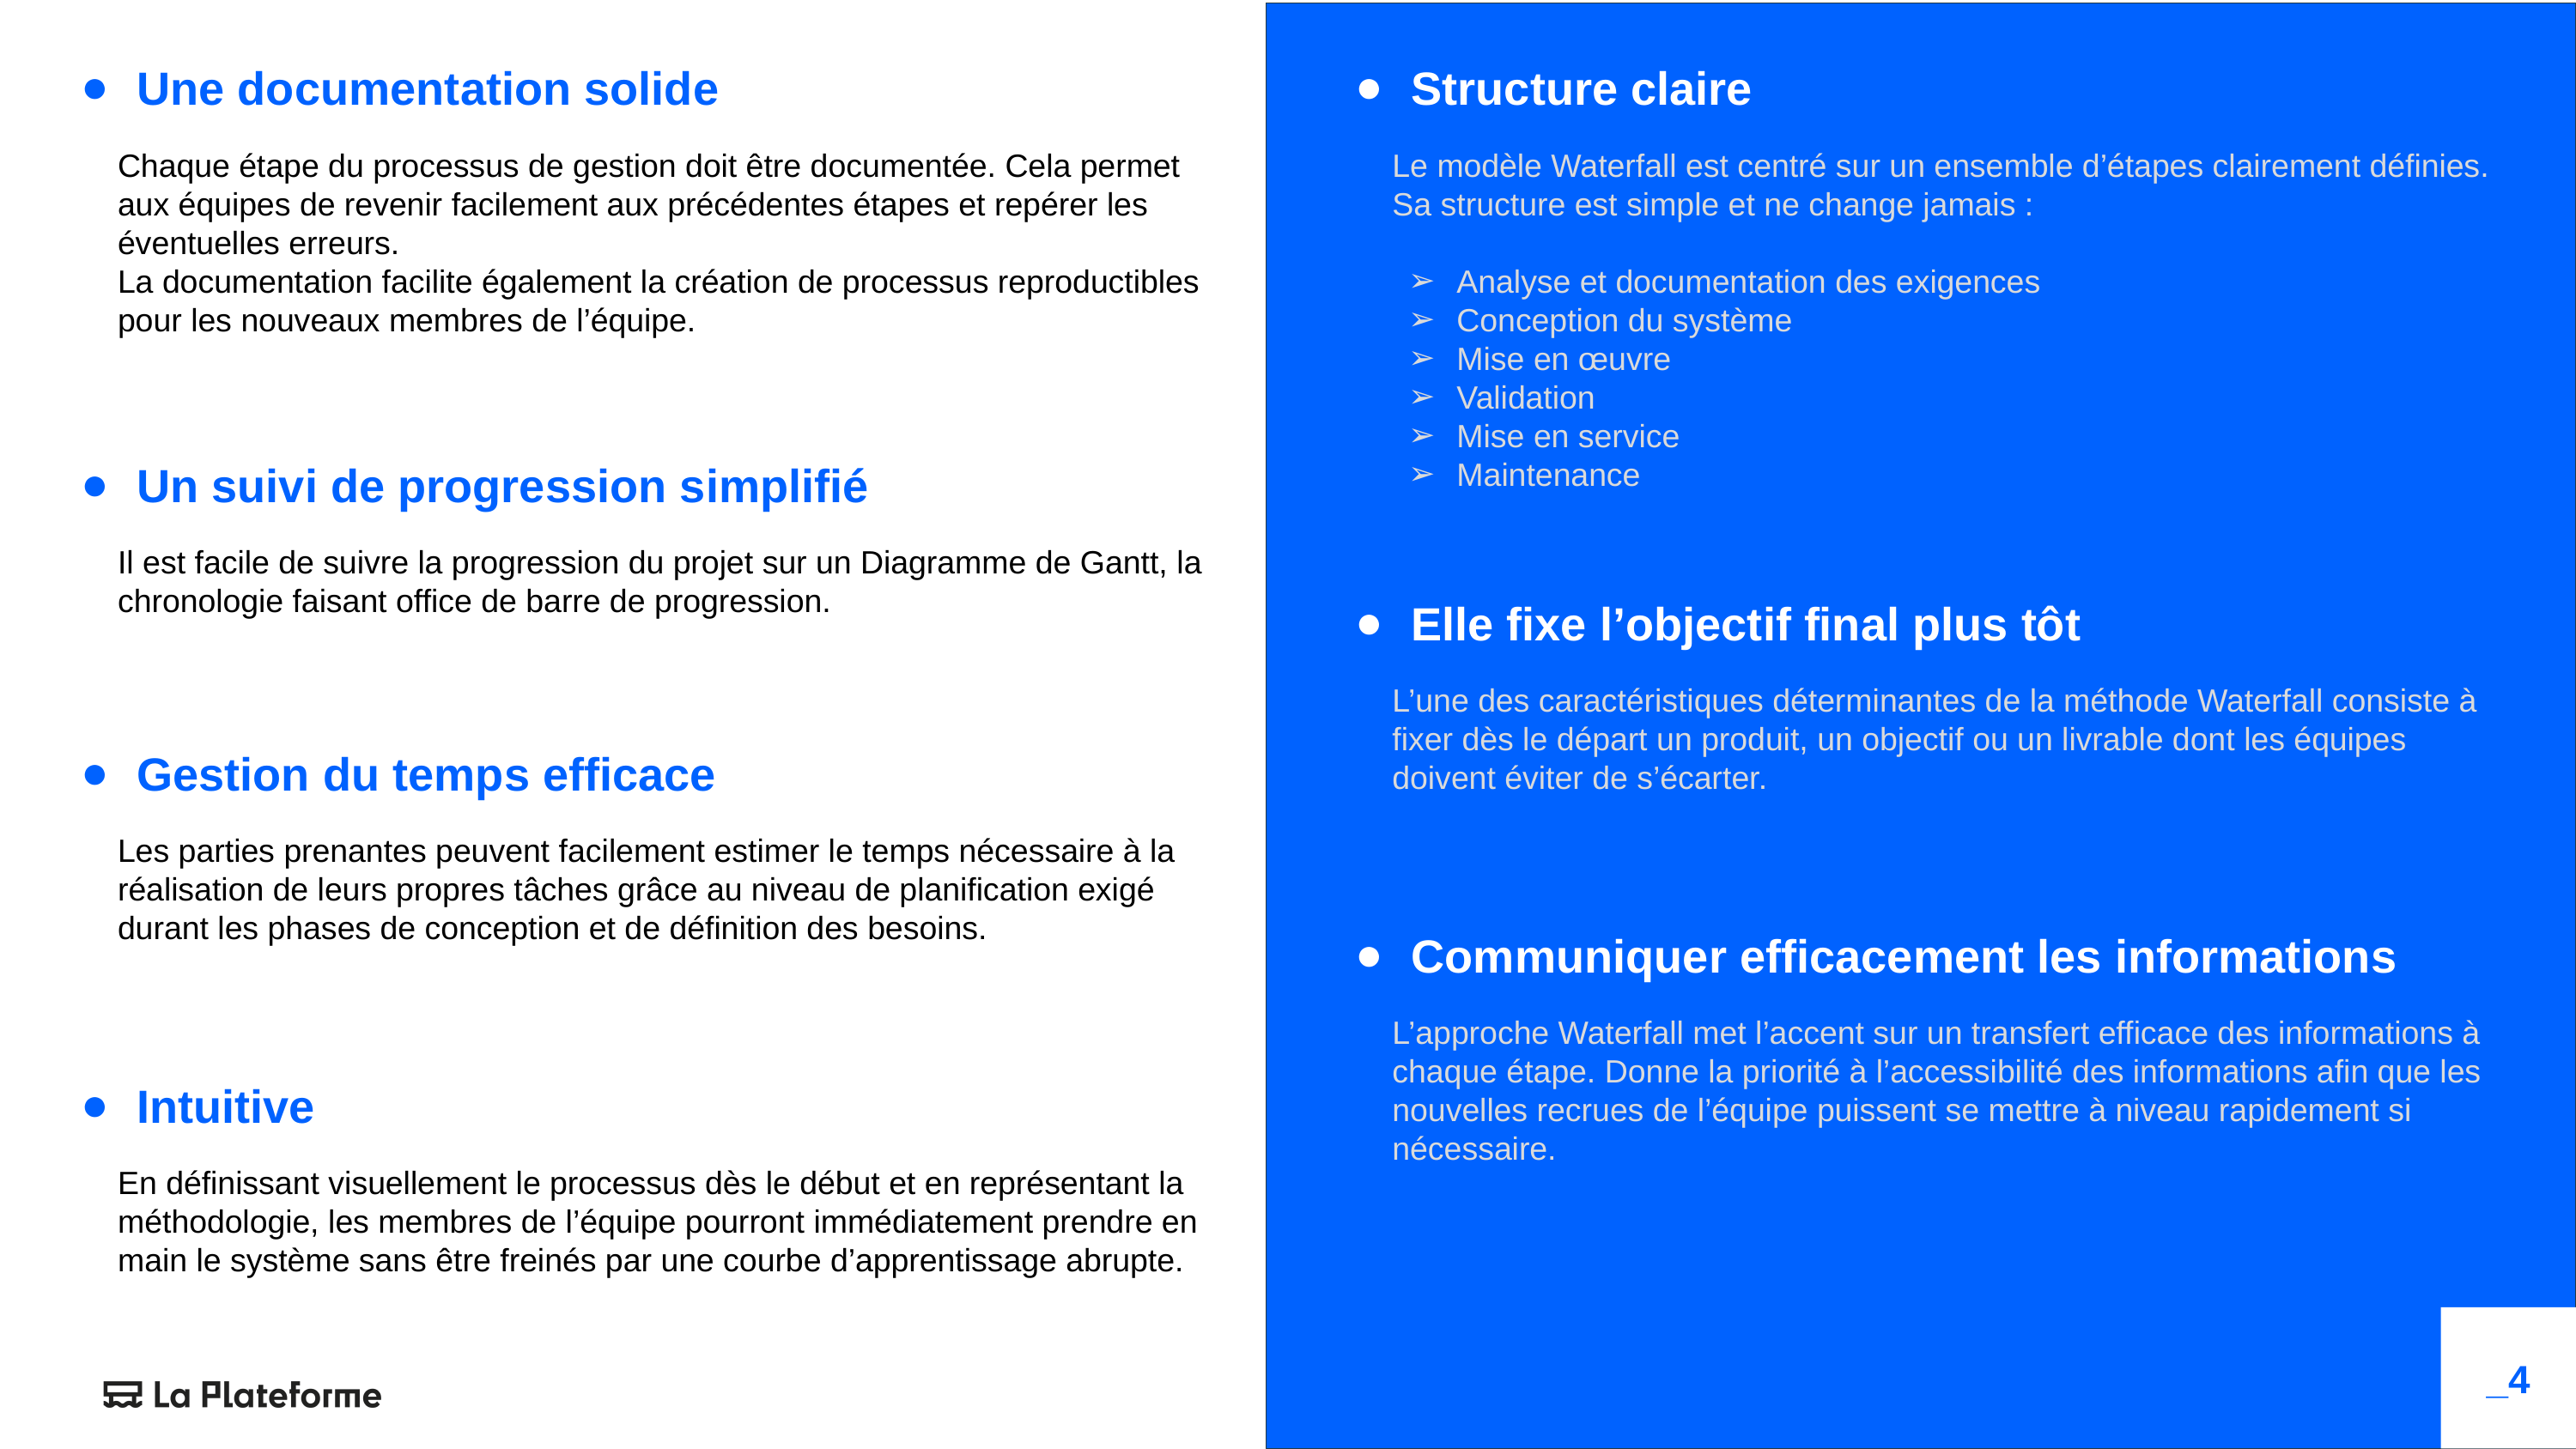

Une documentation solide
Structure claire
Chaque étape du processus de gestion doit être documentée. Cela permet aux équipes de revenir facilement aux précédentes étapes et repérer les éventuelles erreurs.
La documentation facilite également la création de processus reproductibles pour les nouveaux membres de l’équipe.
Le modèle Waterfall est centré sur un ensemble d’étapes clairement définies. Sa structure est simple et ne change jamais :

Analyse et documentation des exigences
Conception du système
Mise en œuvre
Validation
Mise en service
Maintenance
Un suivi de progression simplifié
Il est facile de suivre la progression du projet sur un Diagramme de Gantt, la chronologie faisant office de barre de progression.
Elle fixe l’objectif final plus tôt
L’une des caractéristiques déterminantes de la méthode Waterfall consiste à fixer dès le départ un produit, un objectif ou un livrable dont les équipes doivent éviter de s’écarter.
Gestion du temps efficace
Les parties prenantes peuvent facilement estimer le temps nécessaire à la réalisation de leurs propres tâches grâce au niveau de planification exigé durant les phases de conception et de définition des besoins.
Communiquer efficacement les informations
L’approche Waterfall met l’accent sur un transfert efficace des informations à chaque étape. Donne la priorité à l’accessibilité des informations afin que les nouvelles recrues de l’équipe puissent se mettre à niveau rapidement si nécessaire.
Intuitive
En définissant visuellement le processus dès le début et en représentant la méthodologie, les membres de l’équipe pourront immédiatement prendre en main le système sans être freinés par une courbe d’apprentissage abrupte.
_4